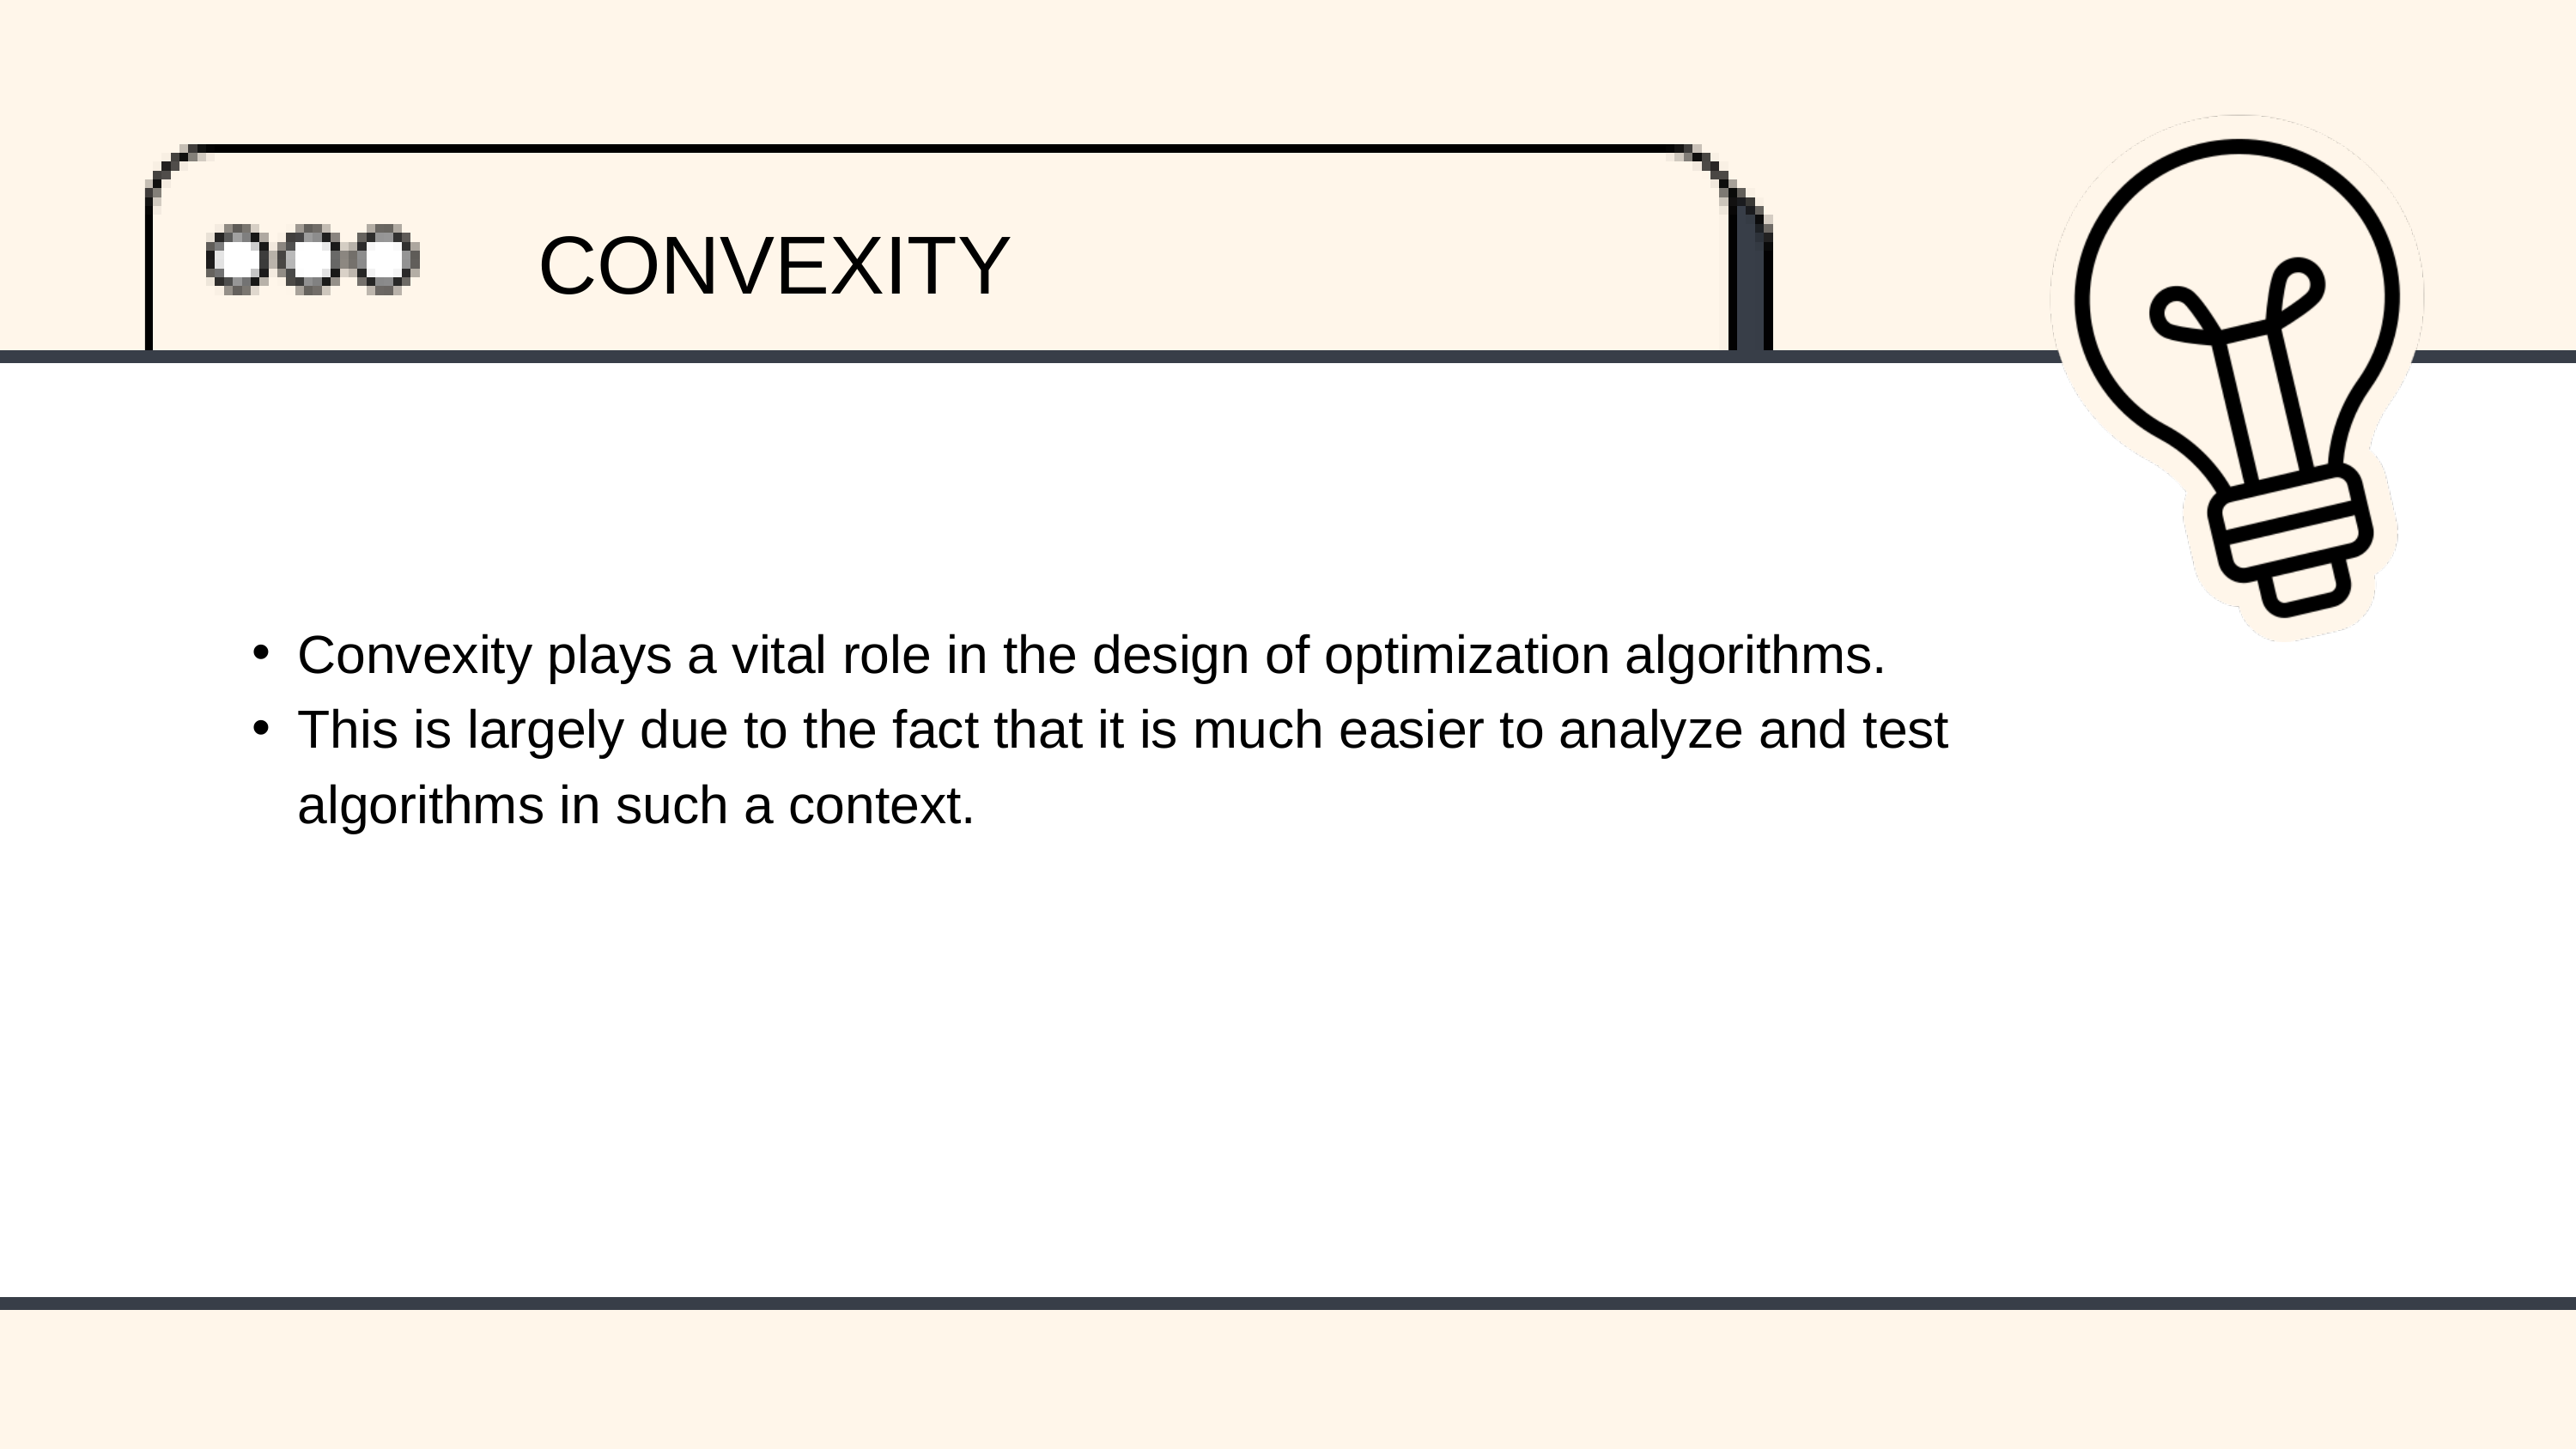

CONVEXITY

Convexity plays a vital role in the design of optimization algorithms.
This is largely due to the fact that it is much easier to analyze and test algorithms in such a context.